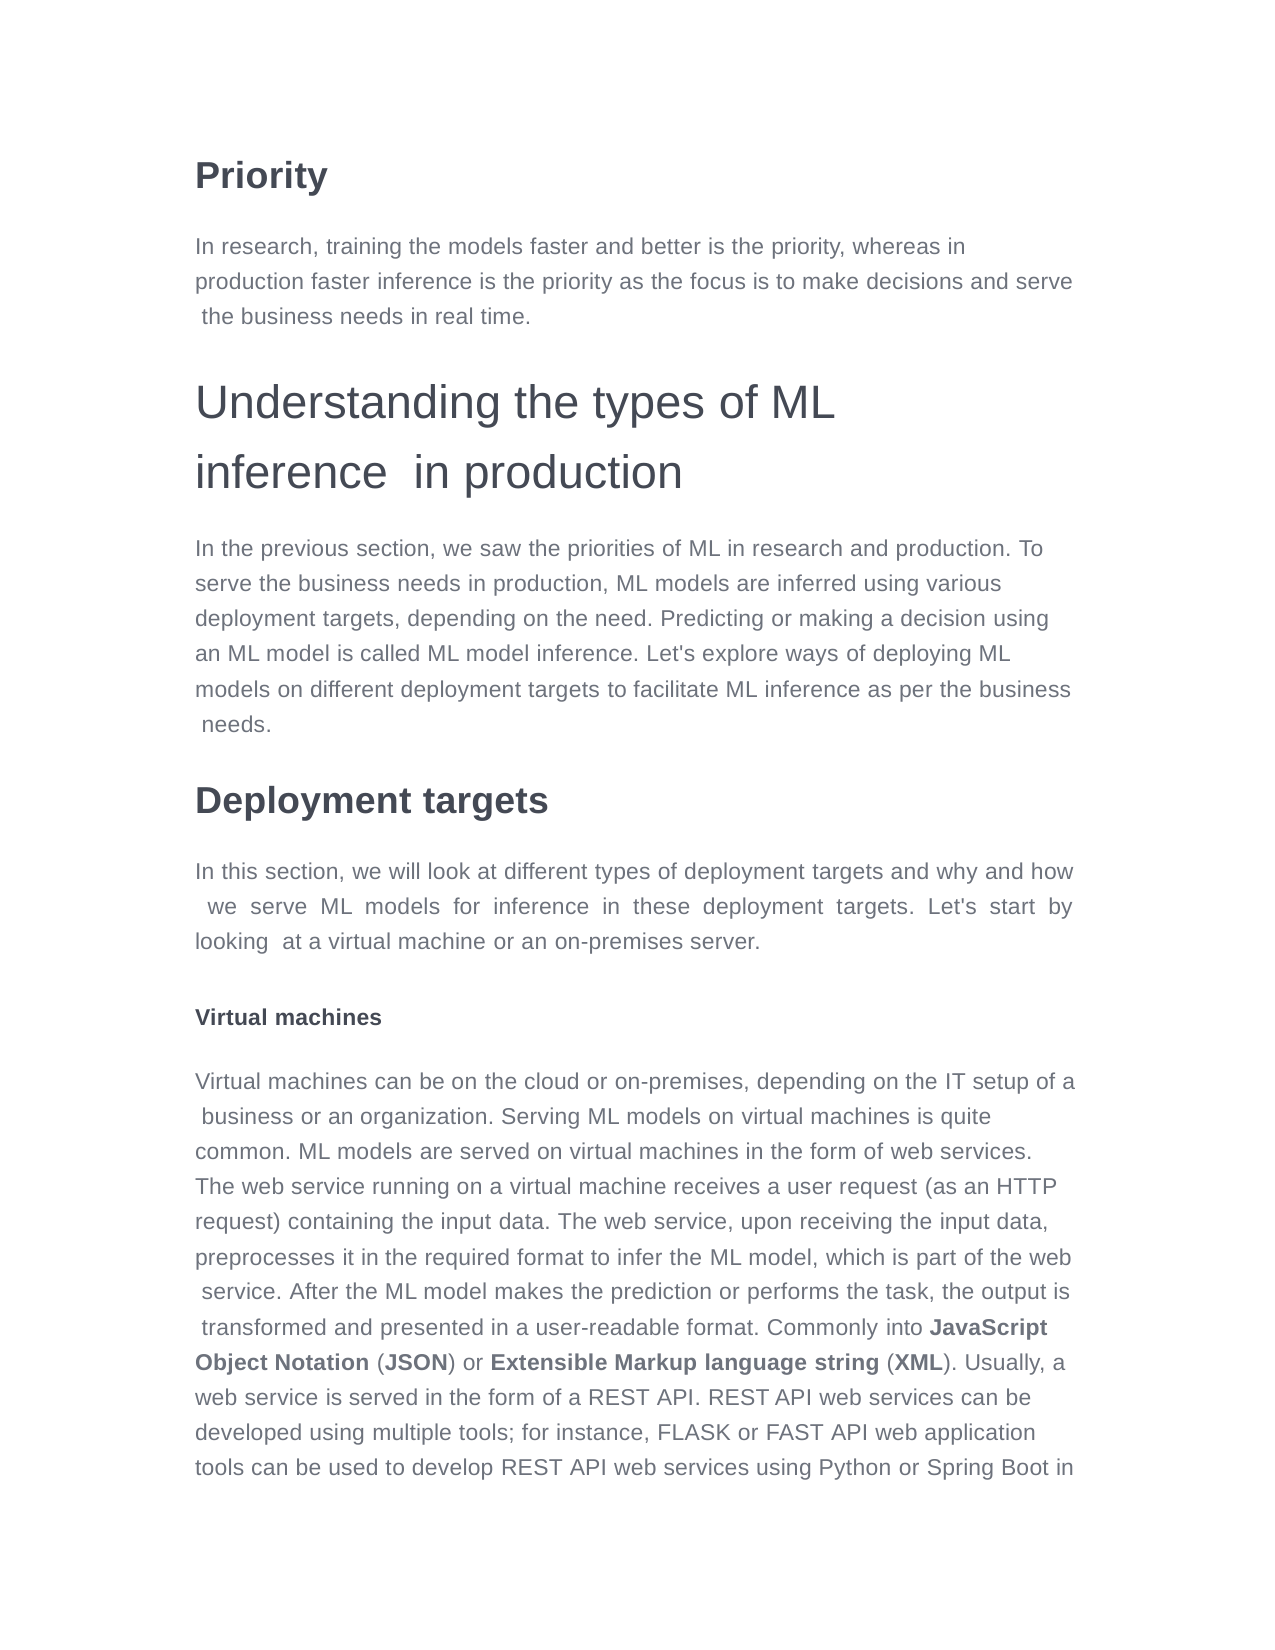

Priority
In research, training the models faster and better is the priority, whereas in  production faster inference is the priority as the focus is to make decisions and serve  the business needs in real time.

Understanding the types of ML inference  in production
In the previous section, we saw the priorities of ML in research and production. To  serve the business needs in production, ML models are inferred using various  deployment targets, depending on the need. Predicting or making a decision using  an ML model is called ML model inference. Let's explore ways of deploying ML  models on different deployment targets to facilitate ML inference as per the business  needs.

Deployment targets
In this section, we will look at different types of deployment targets and why and how  we serve ML models for inference in these deployment targets. Let's start by looking  at a virtual machine or an on-premises server.

Virtual machines

Virtual machines can be on the cloud or on-premises, depending on the IT setup of a  business or an organization. Serving ML models on virtual machines is quite  common. ML models are served on virtual machines in the form of web services.
The web service running on a virtual machine receives a user request (as an HTTP  request) containing the input data. The web service, upon receiving the input data,  preprocesses it in the required format to infer the ML model, which is part of the web  service. After the ML model makes the prediction or performs the task, the output is  transformed and presented in a user-readable format. Commonly into JavaScript  Object Notation (JSON) or Extensible Markup language string (XML). Usually, a  web service is served in the form of a REST API. REST API web services can be  developed using multiple tools; for instance, FLASK or FAST API web application  tools can be used to develop REST API web services using Python or Spring Boot in